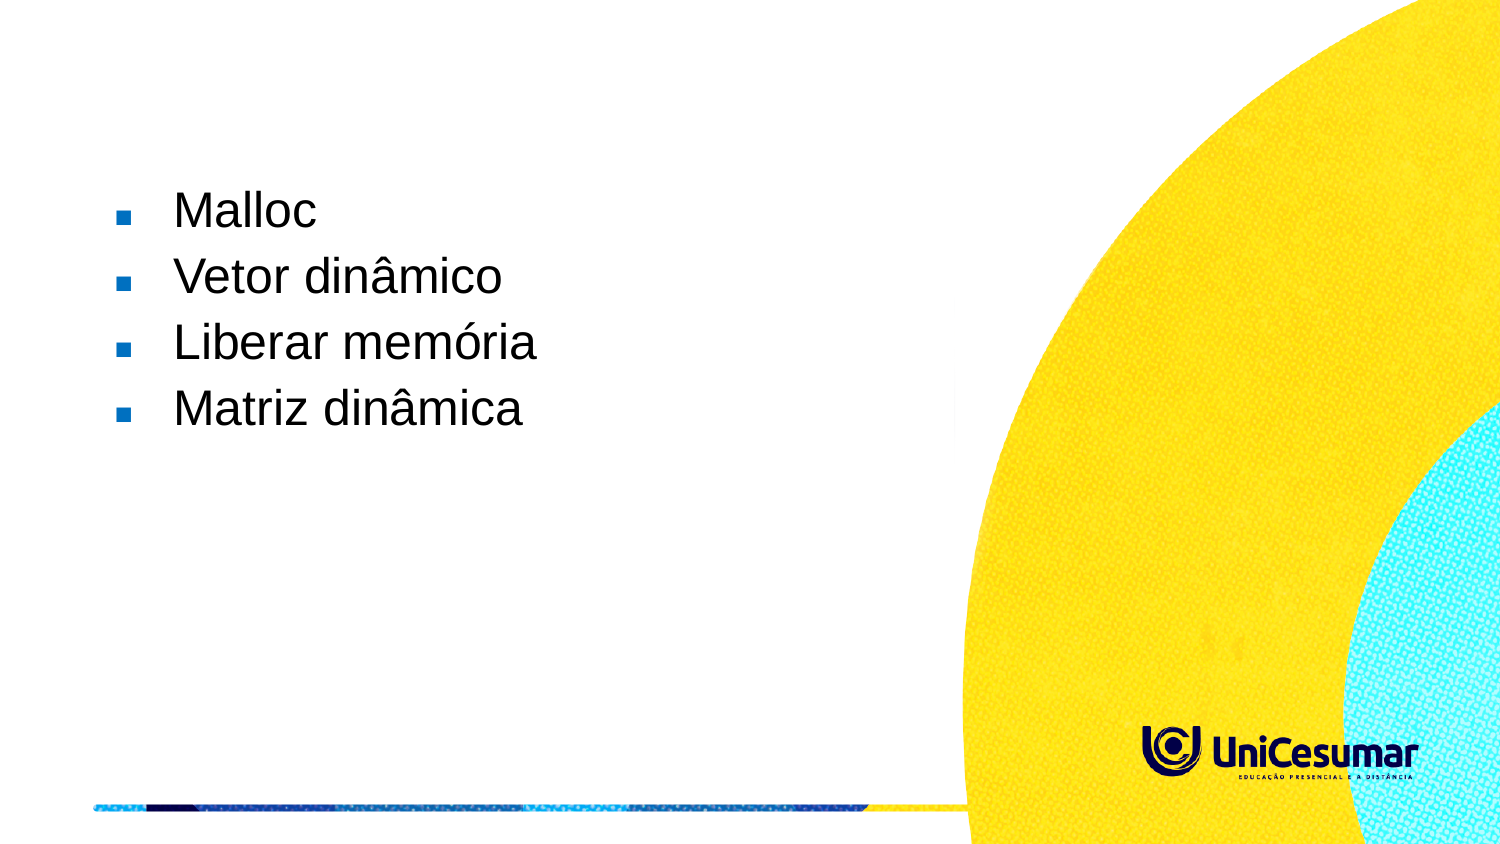

Malloc
Vetor dinâmico
Liberar memória
Matriz dinâmica